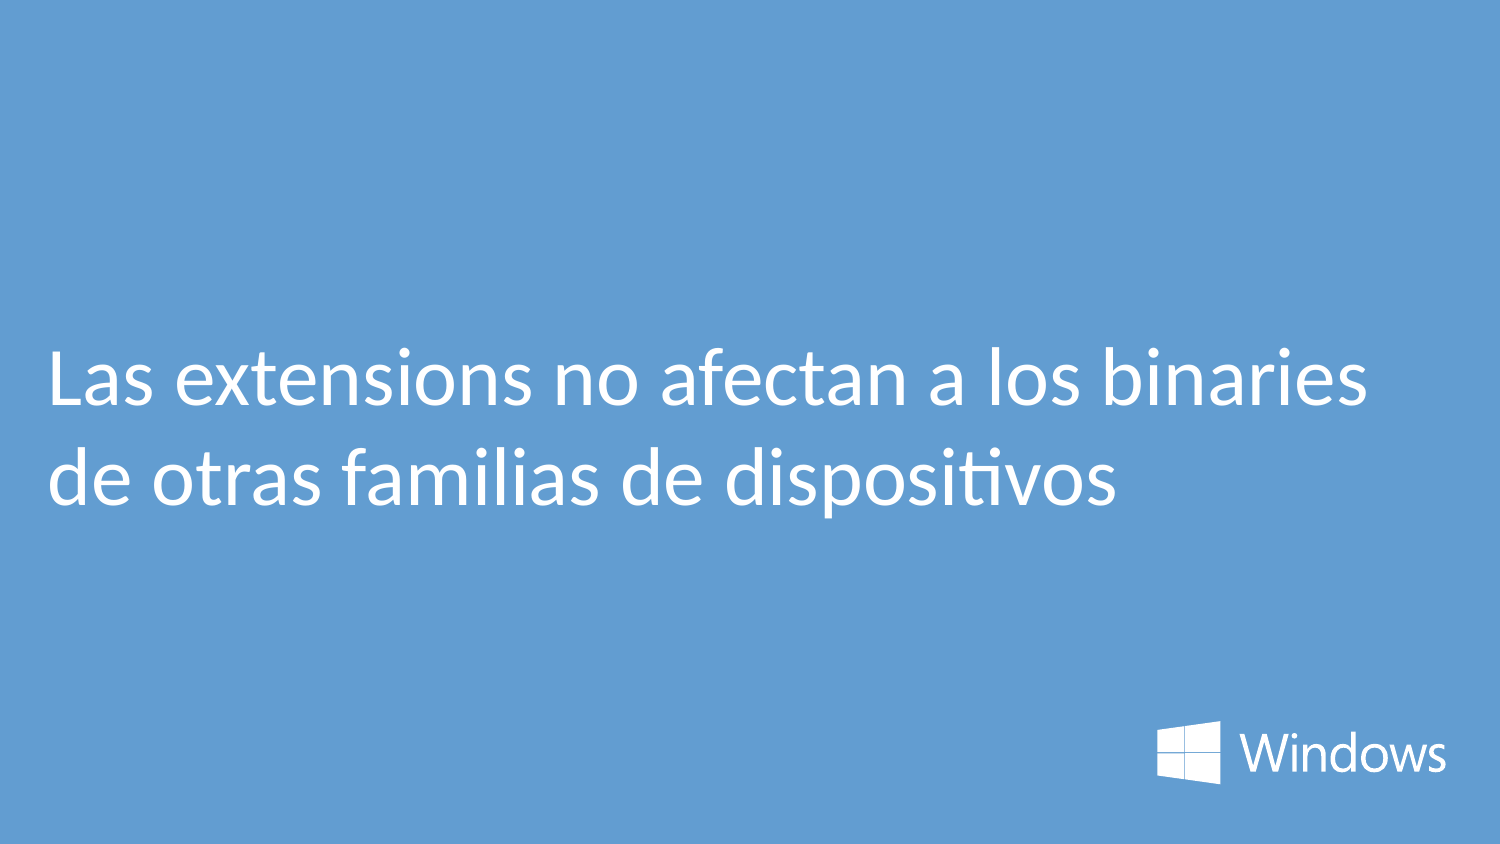

# Las extensions no afectan a los binaries de otras familias de dispositivos